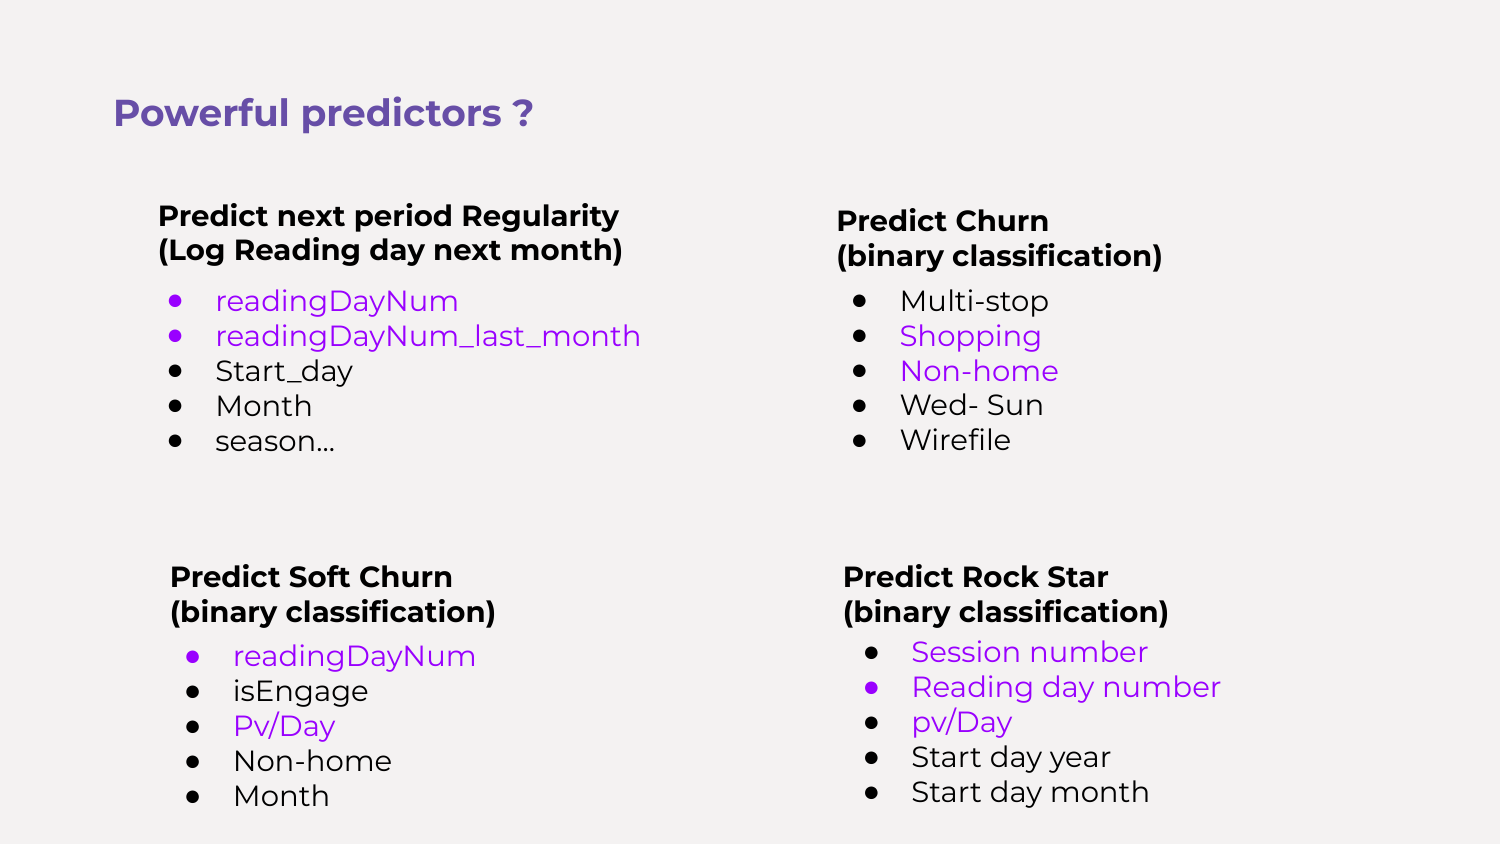

Powerful predictors ?
Predict next period Regularity
(Log Reading day next month)
Predict Churn
(binary classification)

readingDayNum
readingDayNum_last_month
Start_day
Month
season...
Multi-stop
Shopping
Non-home
Wed- Sun
Wirefile
Predict Soft Churn
(binary classification)

Predict Rock Star
(binary classification)
Session number
Reading day number
pv/Day
Start day year
Start day month
readingDayNum
isEngage
Pv/Day
Non-home
Month